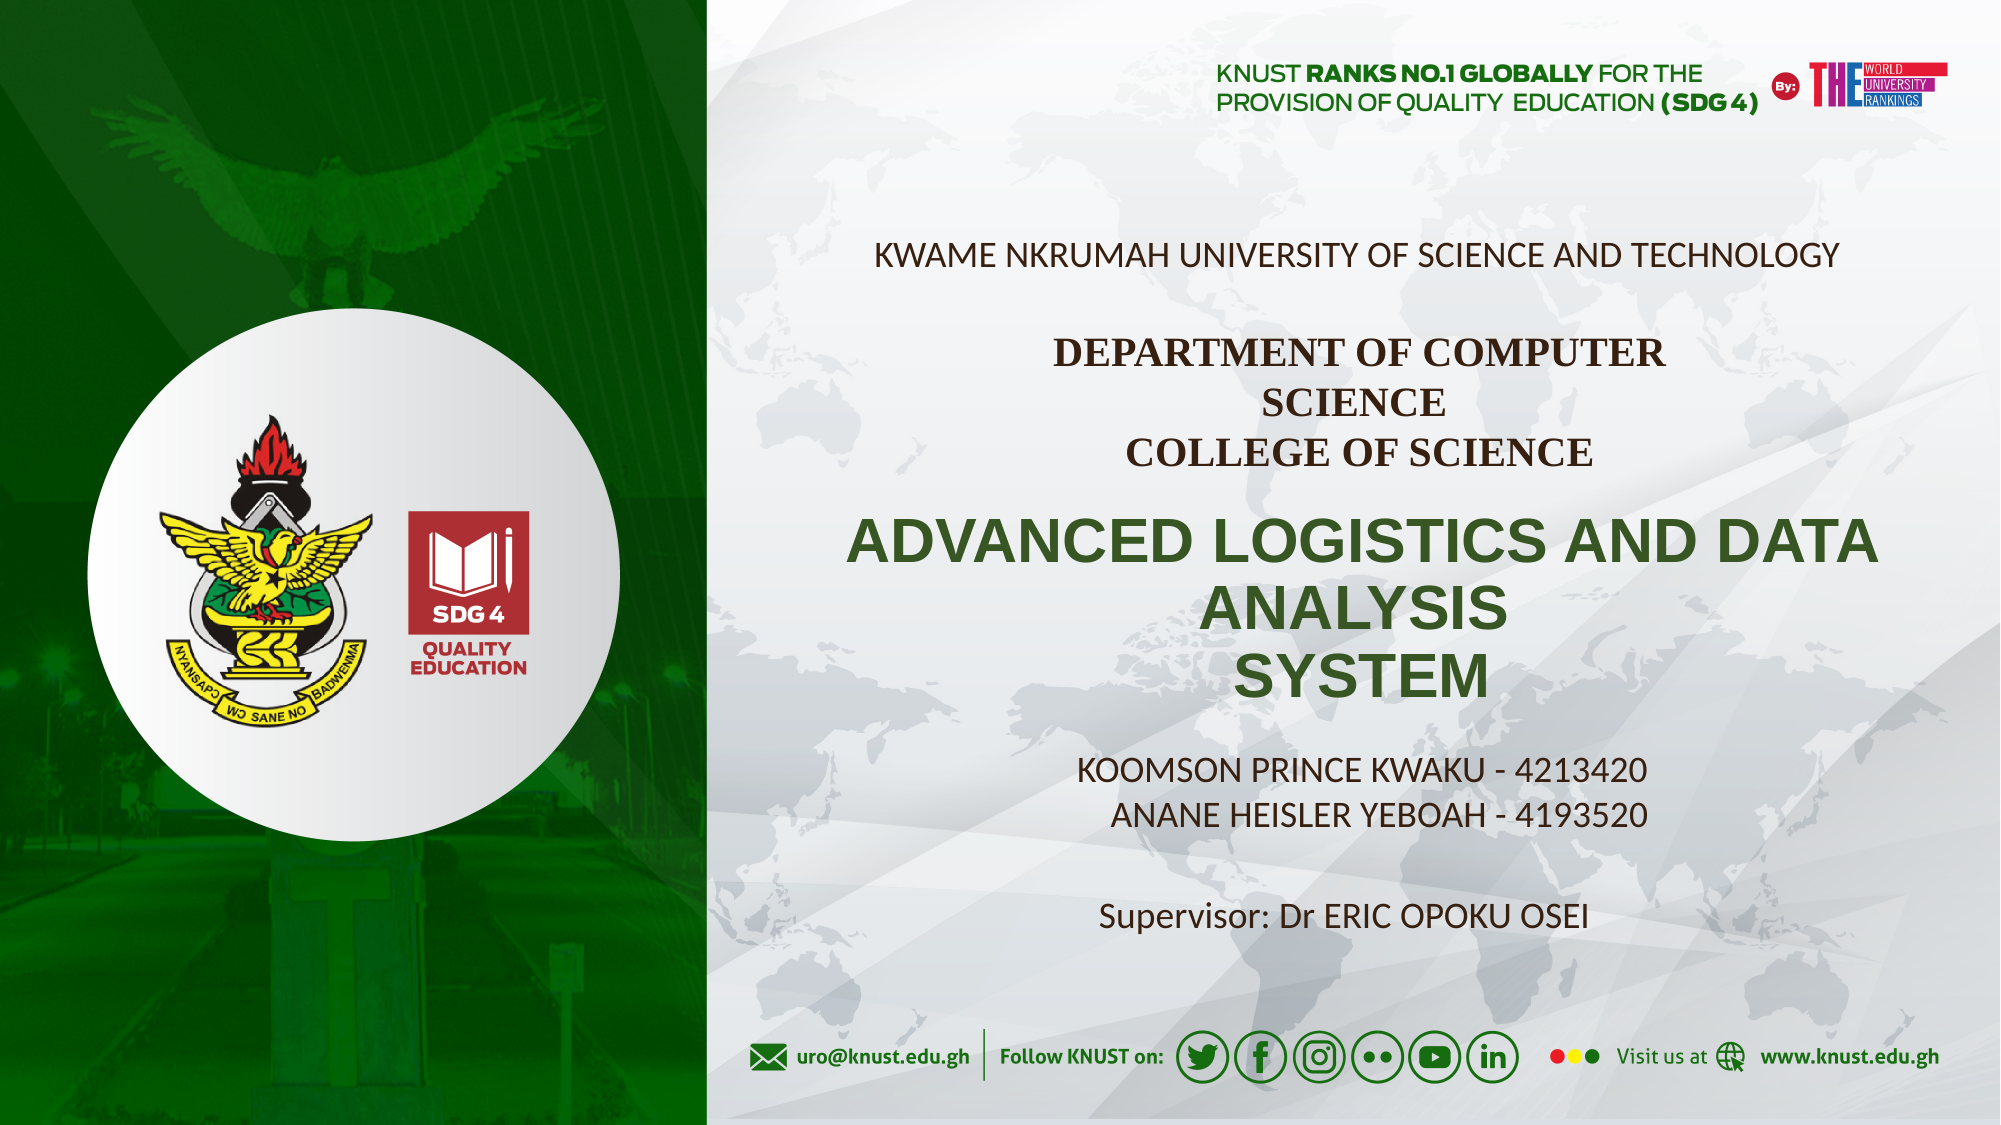

KWAME NKRUMAH UNIVERSITY OF SCIENCE AND TECHNOLOGY

DEPARTMENT OF COMPUTER SCIENCE
COLLEGE OF SCIENCE
# ADVANCED LOGISTICS AND DATA ANALYSIS SYSTEM
KOOMSON PRINCE KWAKU - 4213420
    ANANE HEISLER YEBOAH - 4193520
Supervisor: Dr ERIC OPOKU OSEI